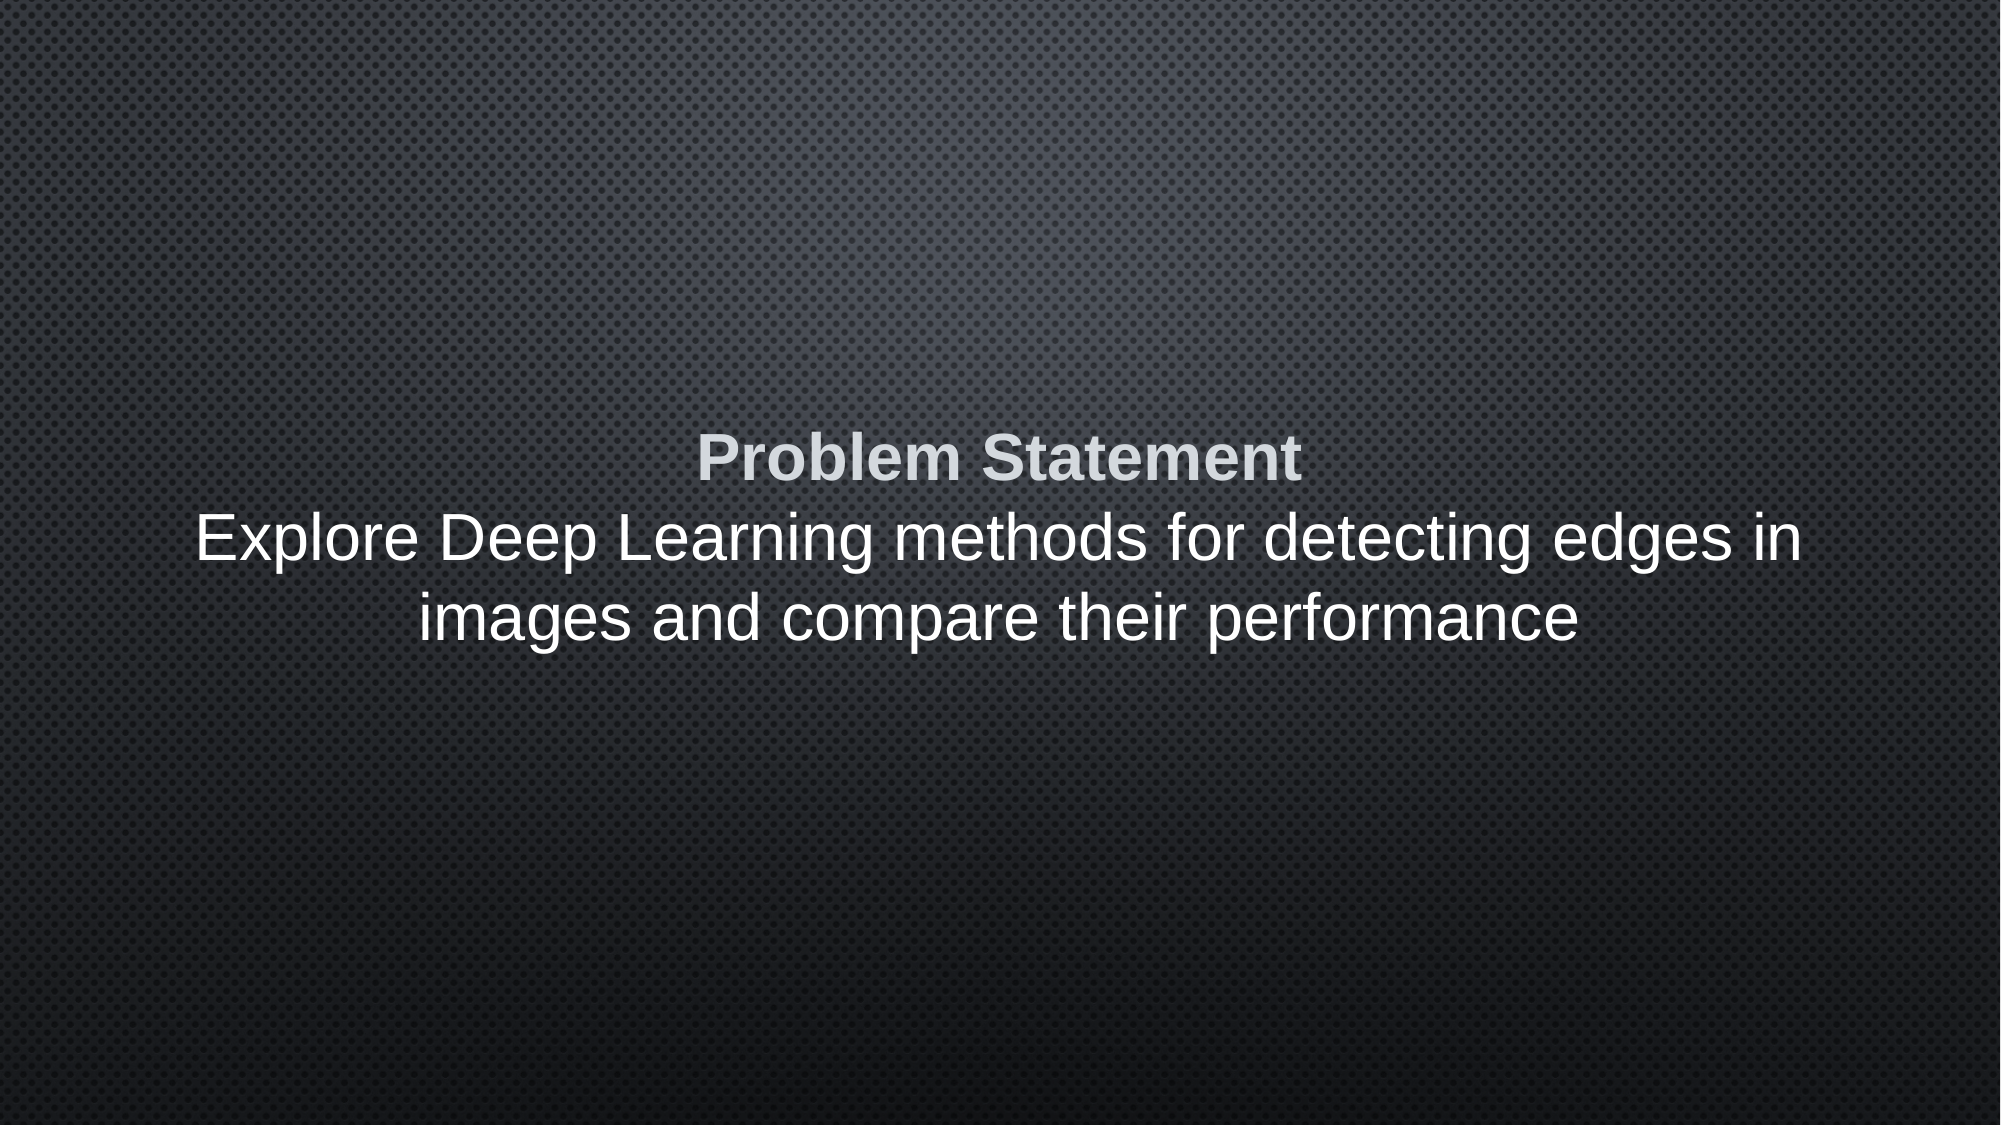

# Problem Statement Explore Deep Learning methods for detecting edges in images and compare their performance